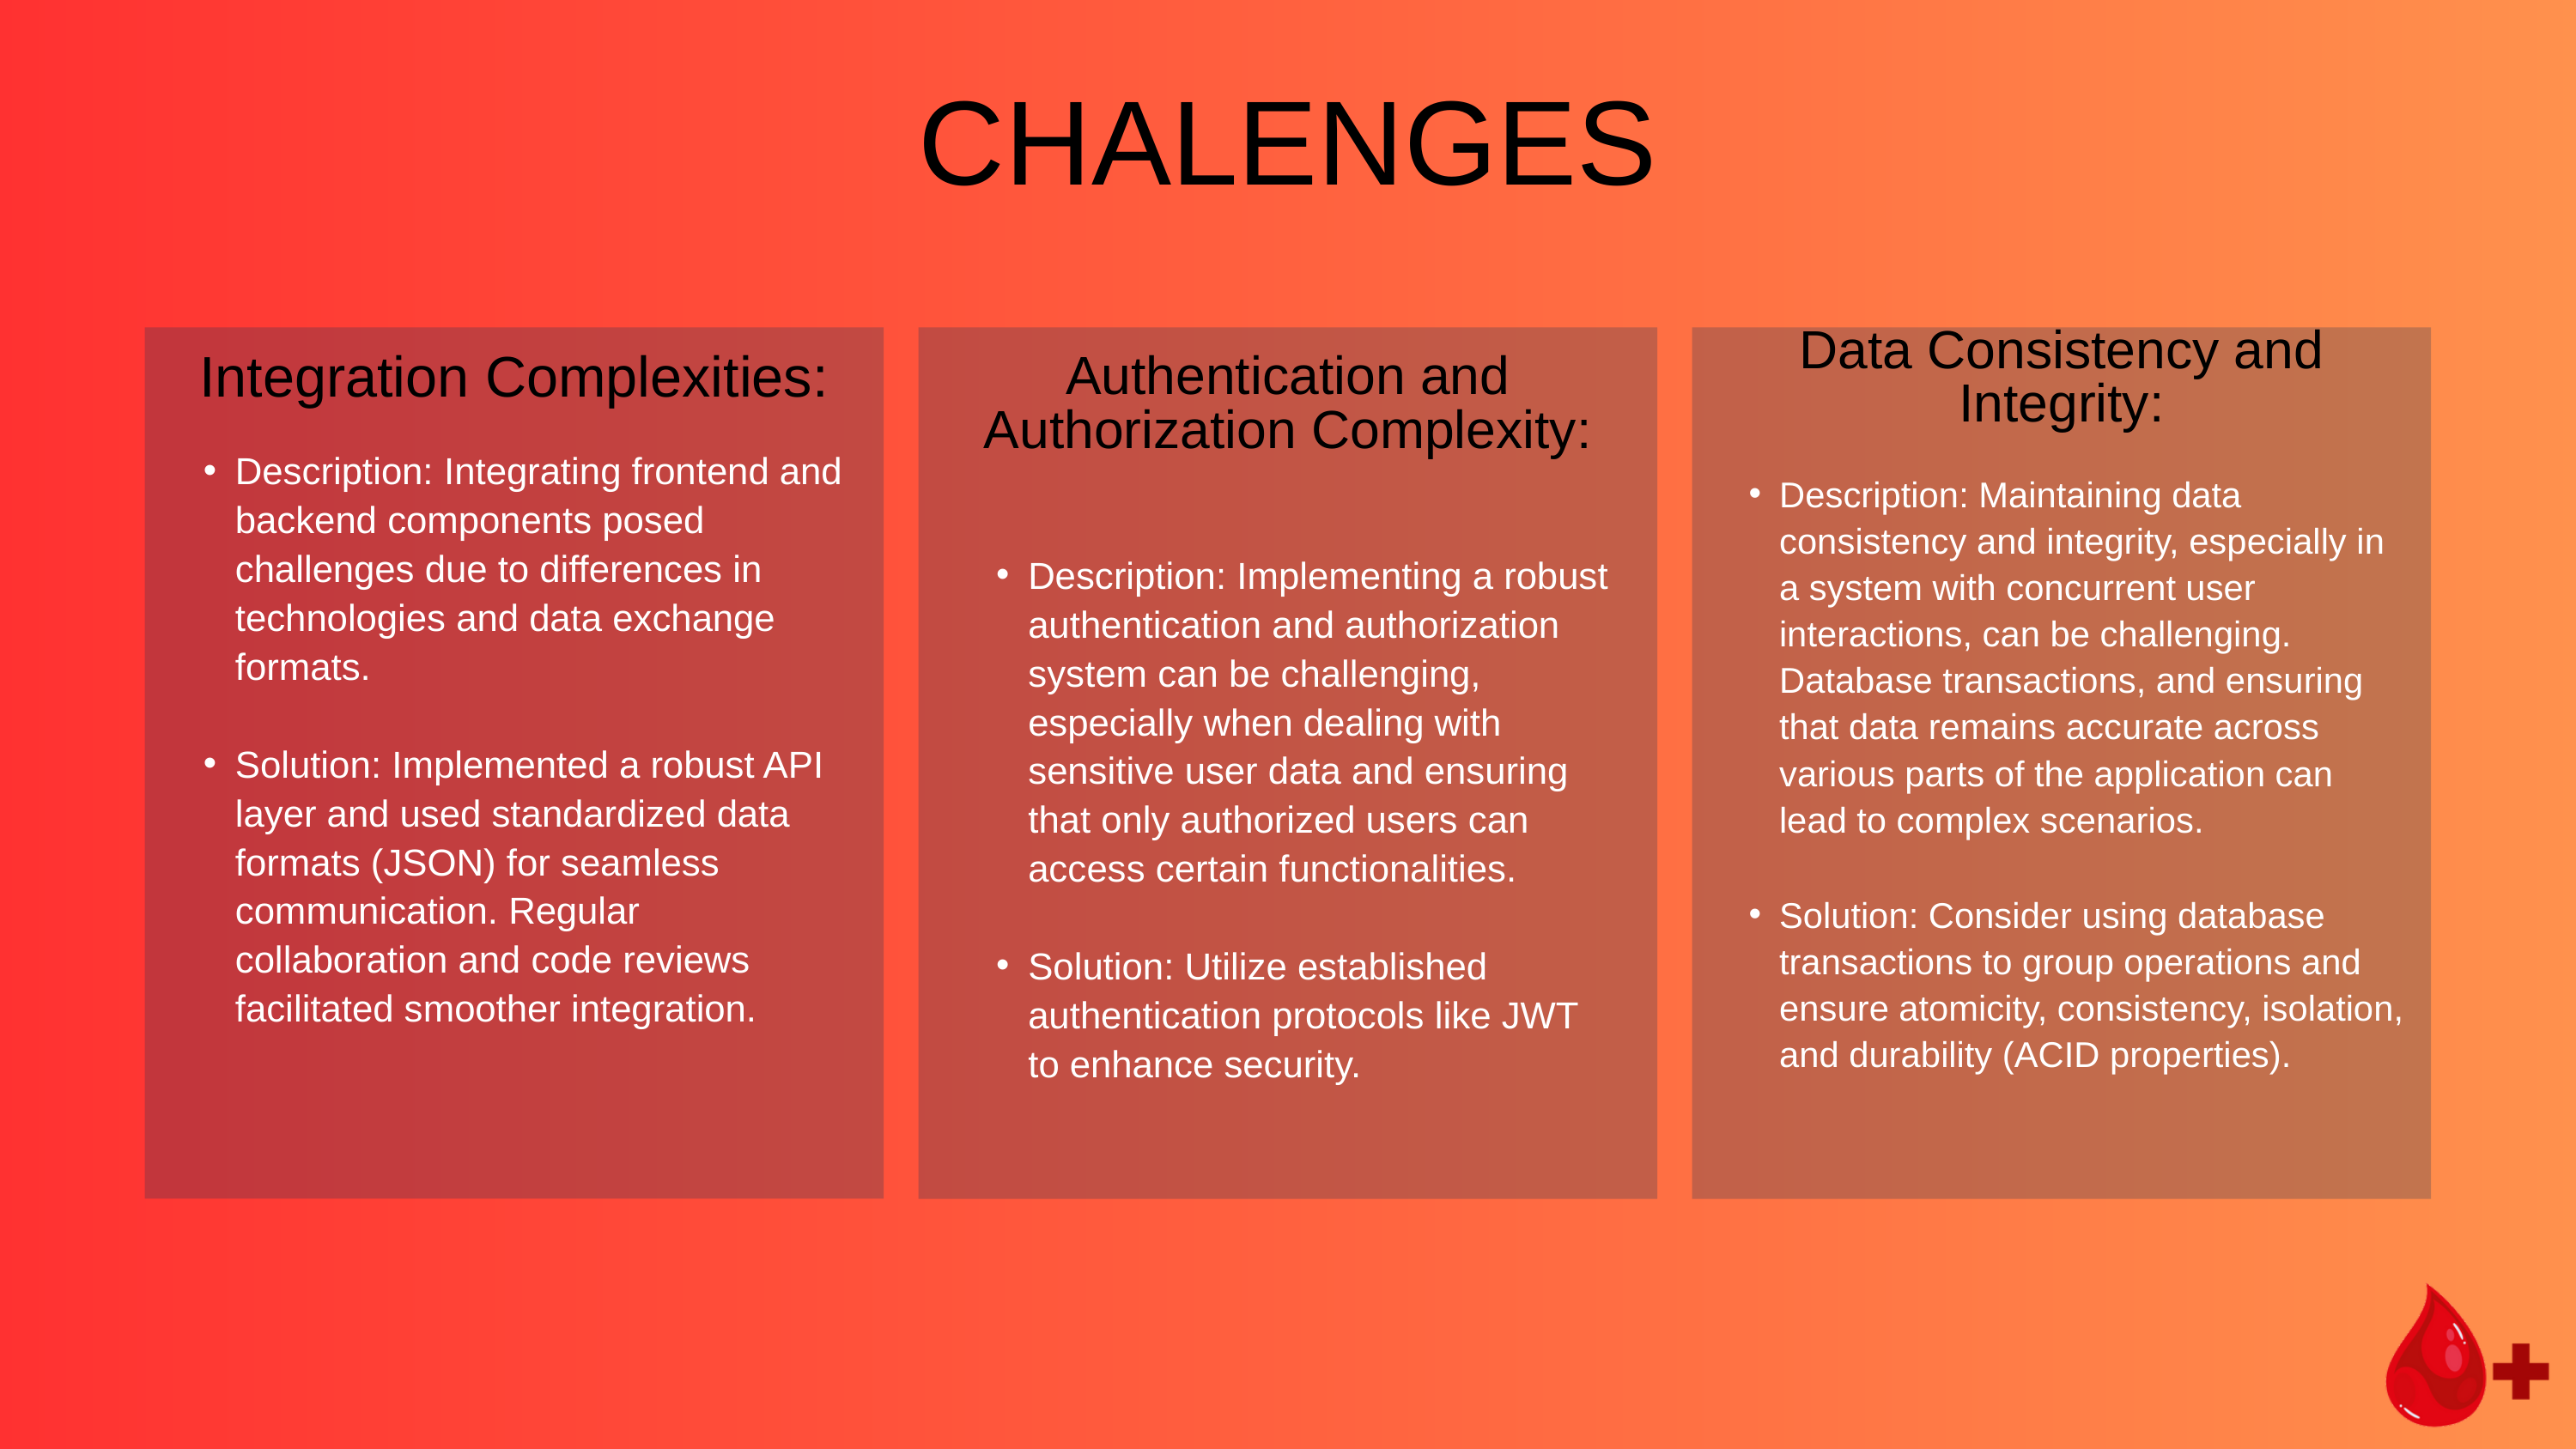

CHALENGES
Data Consistency and Integrity:
Description: Maintaining data consistency and integrity, especially in a system with concurrent user interactions, can be challenging. Database transactions, and ensuring that data remains accurate across various parts of the application can lead to complex scenarios.

Solution: Consider using database transactions to group operations and ensure atomicity, consistency, isolation, and durability (ACID properties).

Integration Complexities:
Description: Integrating frontend and backend components posed challenges due to differences in technologies and data exchange formats.

Solution: Implemented a robust API layer and used standardized data formats (JSON) for seamless communication. Regular collaboration and code reviews facilitated smoother integration.

Authentication and Authorization Complexity:
Description: Implementing a robust authentication and authorization system can be challenging, especially when dealing with sensitive user data and ensuring that only authorized users can access certain functionalities.

Solution: Utilize established authentication protocols like JWT to enhance security.